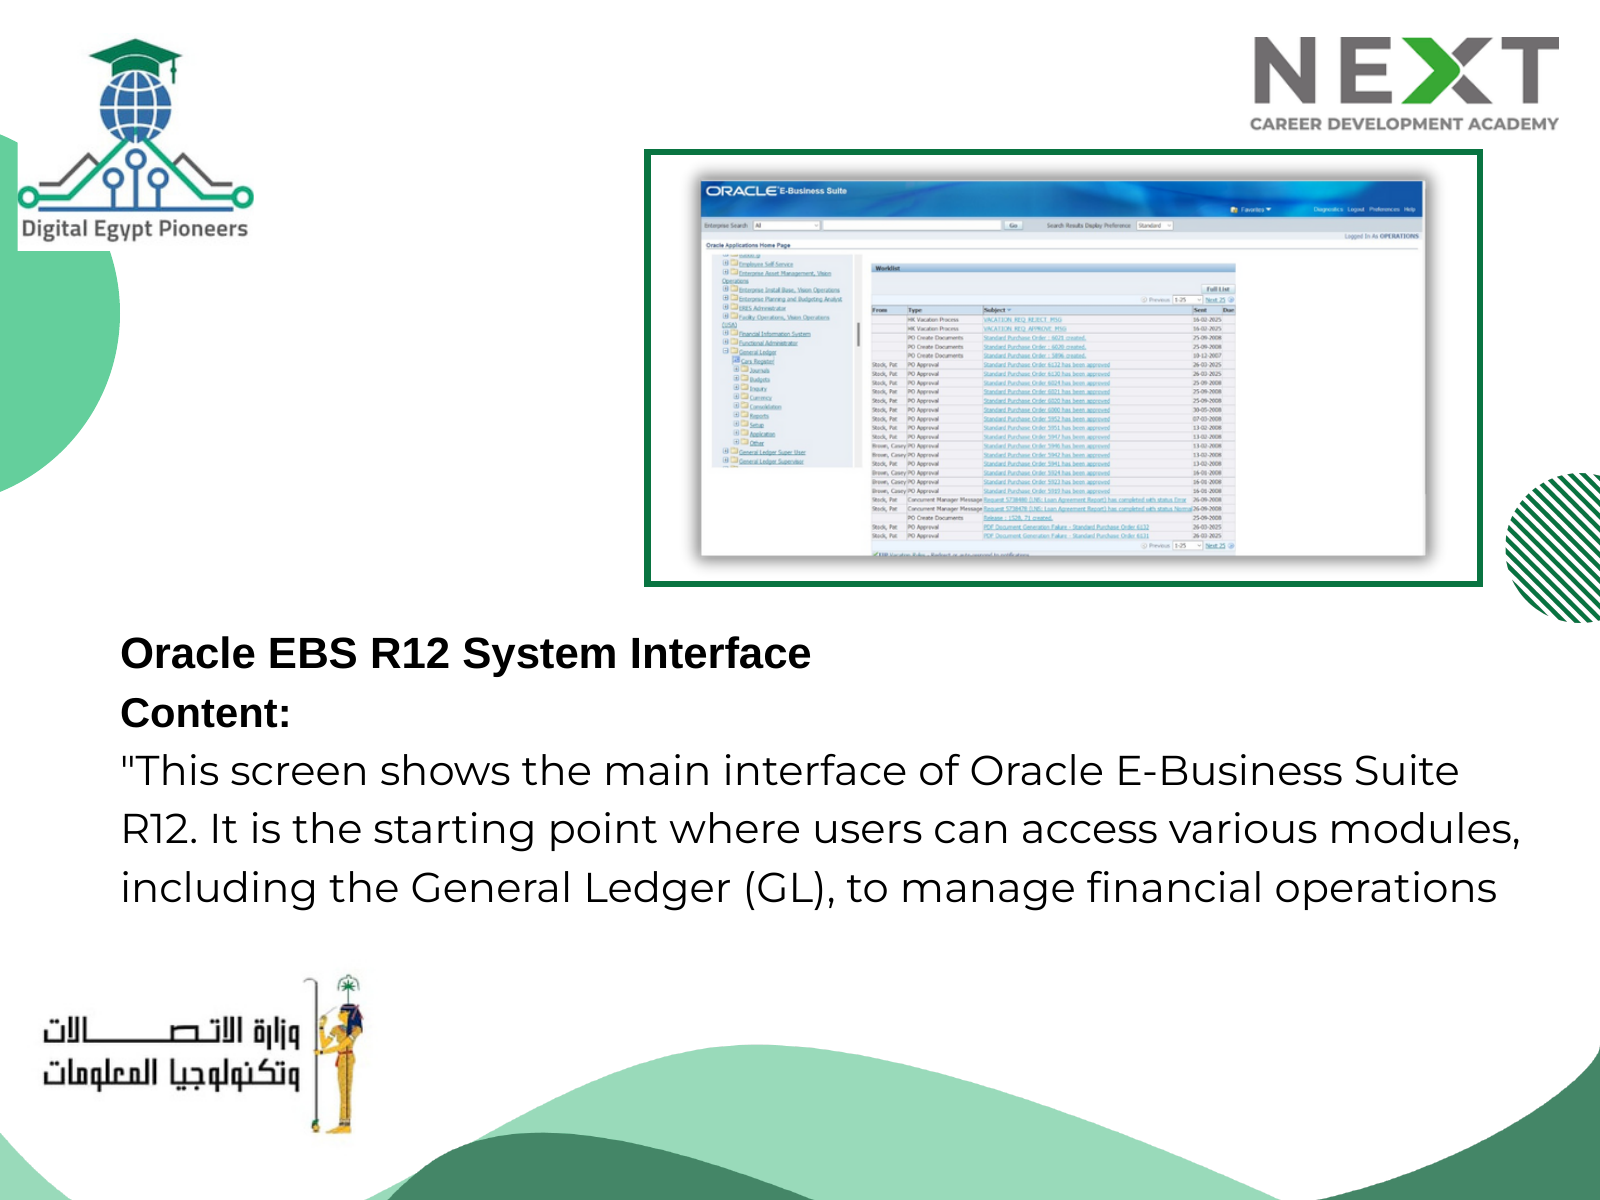

Oracle EBS R12 System Interface
Content:
"This screen shows the main interface of Oracle E-Business Suite R12. It is the starting point where users can access various modules, including the General Ledger (GL), to manage financial operations